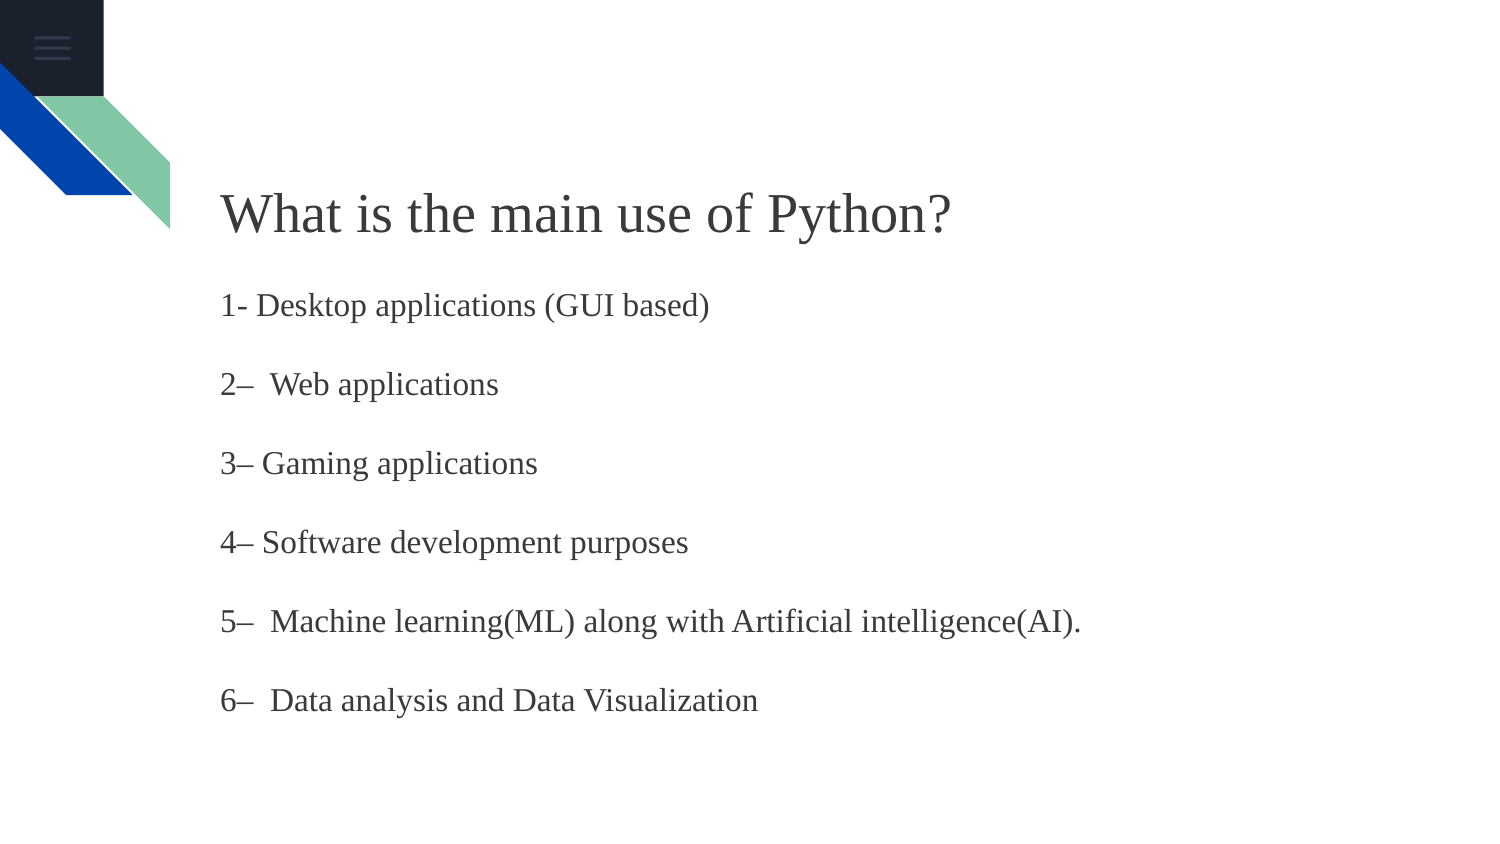

What is the main use of Python?
1- Desktop applications (GUI based)
2–  Web applications
3– Gaming applications
4– Software development purposes
5–  Machine learning(ML) along with Artificial intelligence(AI).
6–  Data analysis and Data Visualization